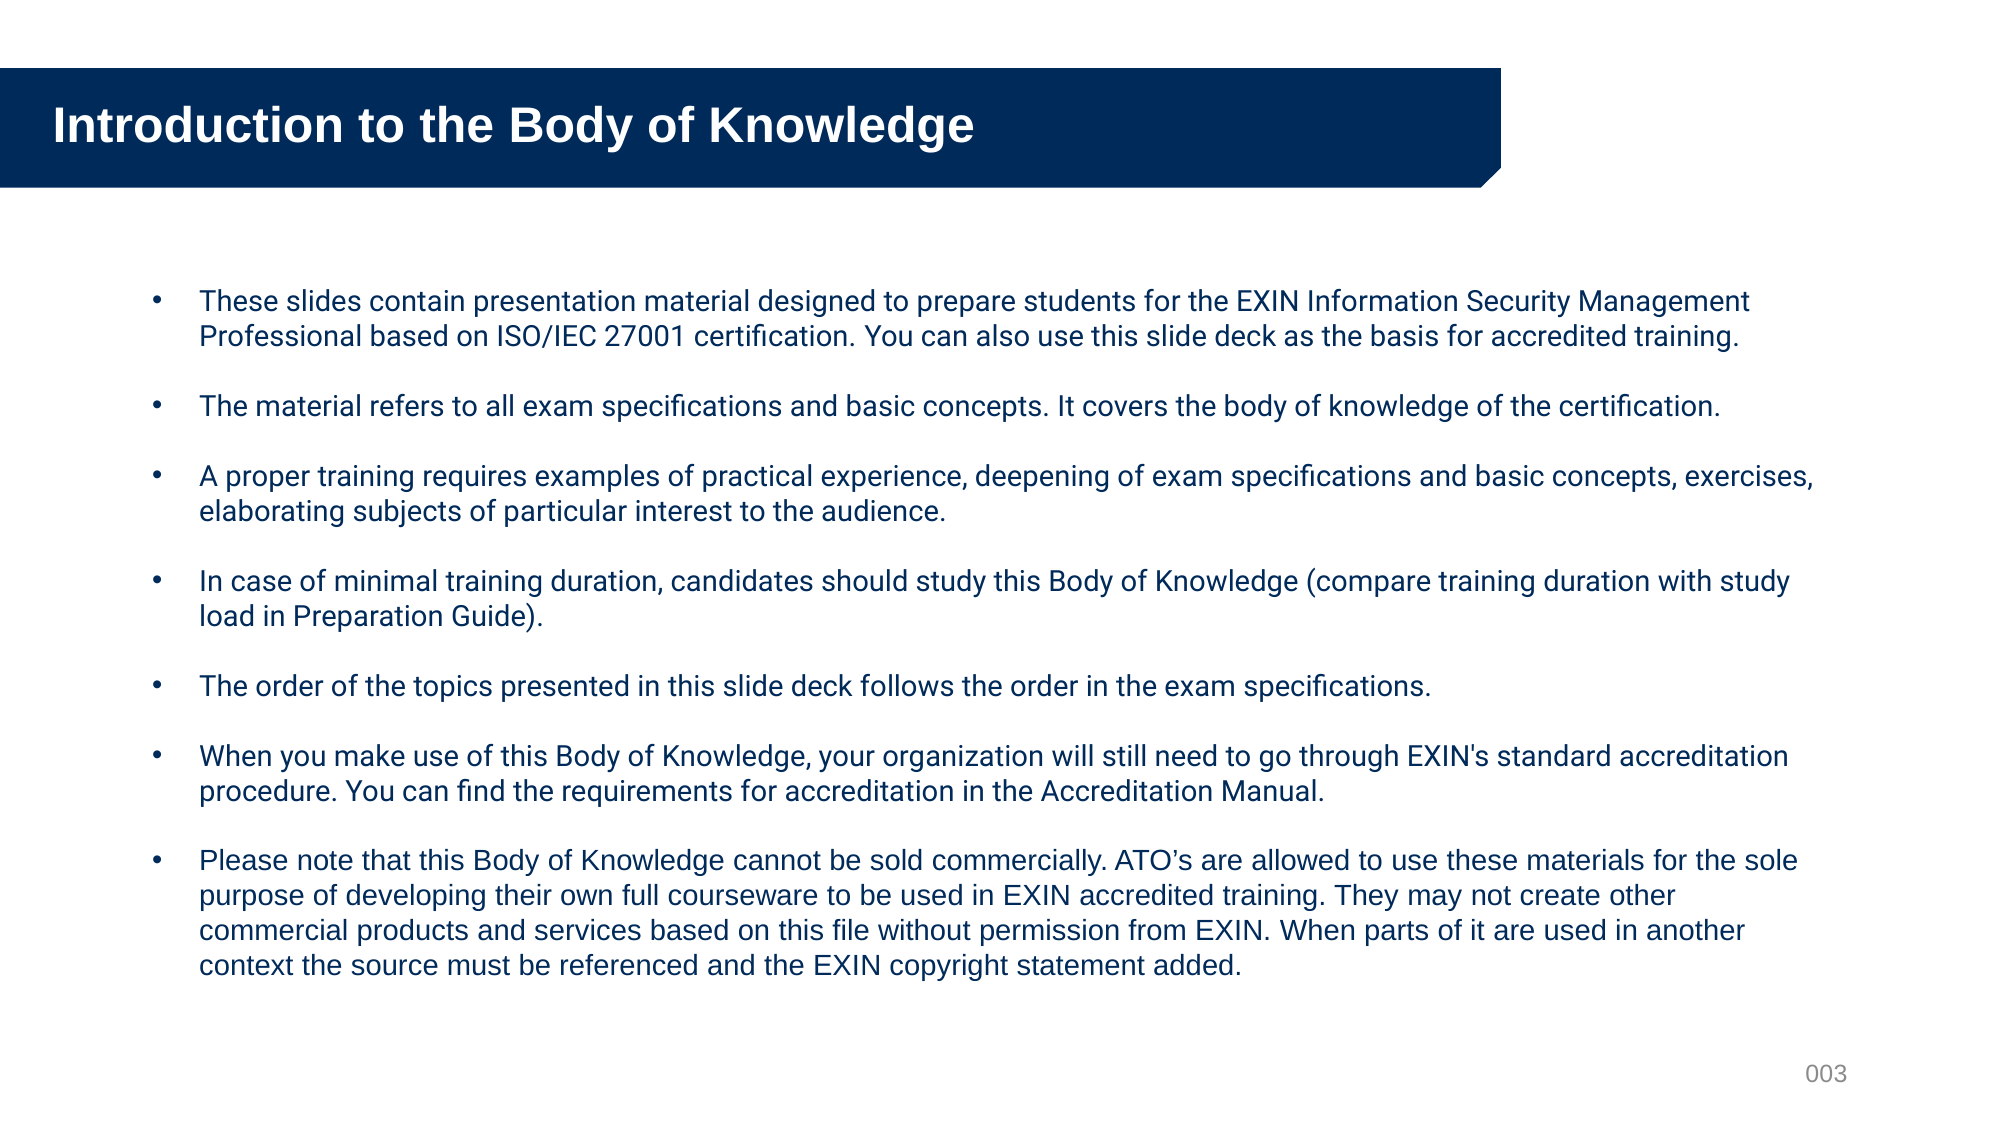

# Introduction to the Body of Knowledge

These slides contain presentation material designed to prepare students for the EXIN Information Security Management Professional based on ISO/IEC 27001 certification. You can also use this slide deck as the basis for accredited training.

The material refers to all exam specifications and basic concepts. It covers the body of knowledge of the certification.

A proper training requires examples of practical experience, deepening of exam specifications and basic concepts, exercises, elaborating subjects of particular interest to the audience.

In case of minimal training duration, candidates should study this Body of Knowledge (compare training duration with study load in Preparation Guide).

The order of the topics presented in this slide deck follows the order in the exam specifications.

When you make use of this Body of Knowledge, your organization will still need to go through EXIN's standard accreditation procedure. You can find the requirements for accreditation in the Accreditation Manual.

Please note that this Body of Knowledge cannot be sold commercially. ATO’s are allowed to use these materials for the sole purpose of developing their own full courseware to be used in EXIN accredited training. They may not create other commercial products and services based on this file without permission from EXIN. When parts of it are used in another context the source must be referenced and the EXIN copyright statement added.
003